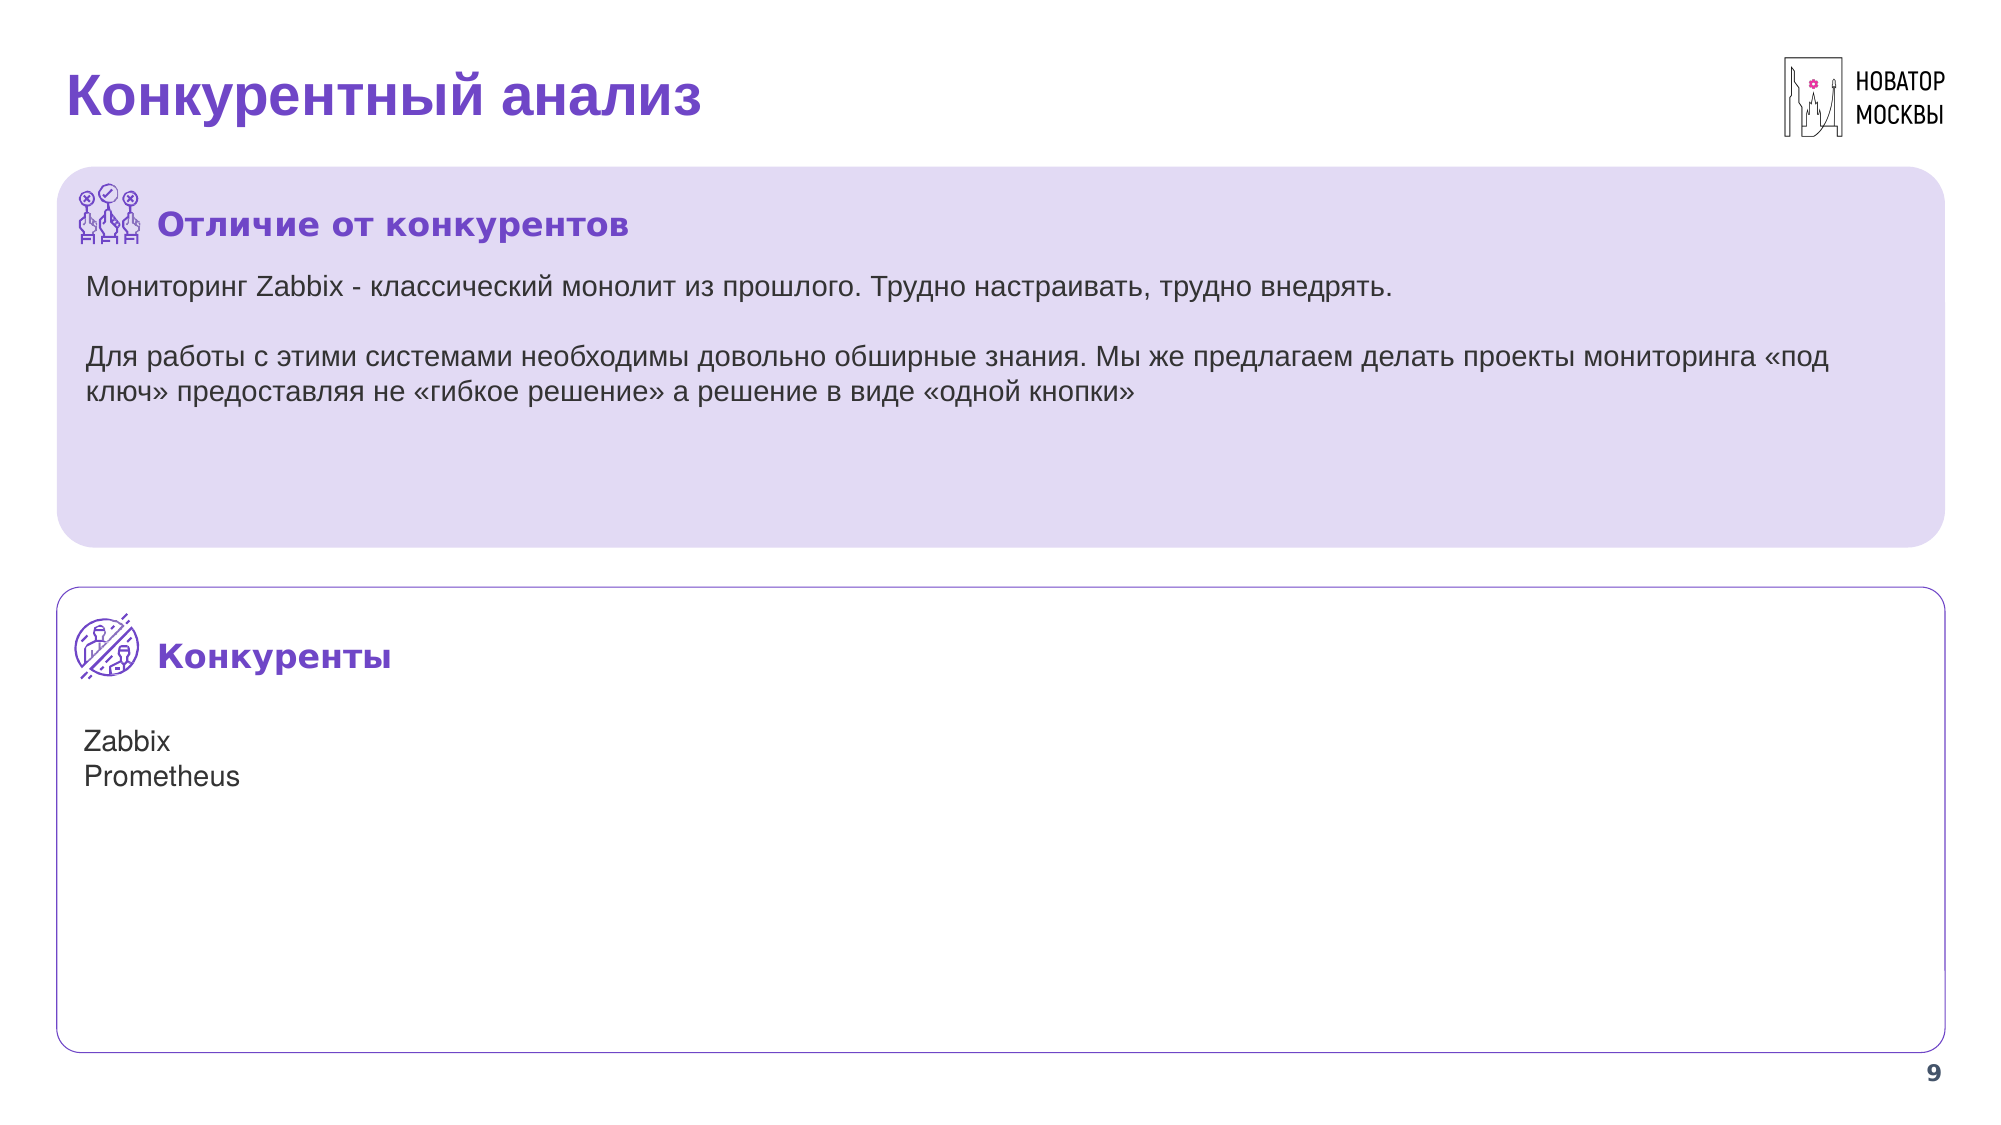

# Конкурентный анализ

Отличие от конкурентов
Мониторинг Zabbix - классический монолит из прошлого. Трудно настраивать, трудно внедрять.

Для работы с этими системами необходимы довольно обширные знания. Мы же предлагаем делать проекты мониторинга «под ключ» предоставляя не «гибкое решение» а решение в виде «одной кнопки»

Конкуренты
Zabbix
Prometheus

9